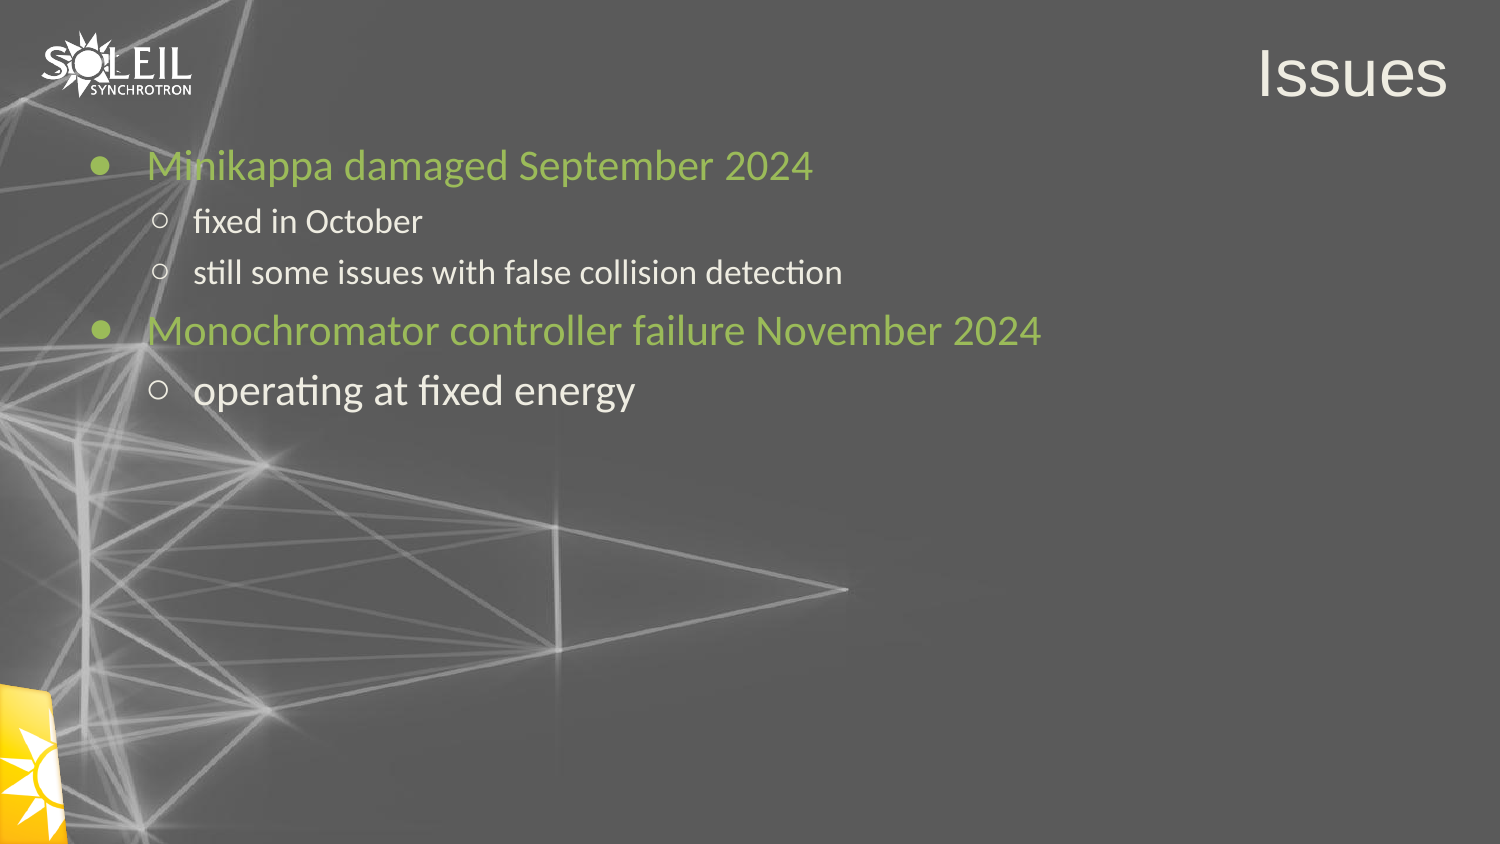

# Issues
Minikappa damaged September 2024
fixed in October
still some issues with false collision detection
Monochromator controller failure November 2024
operating at fixed energy